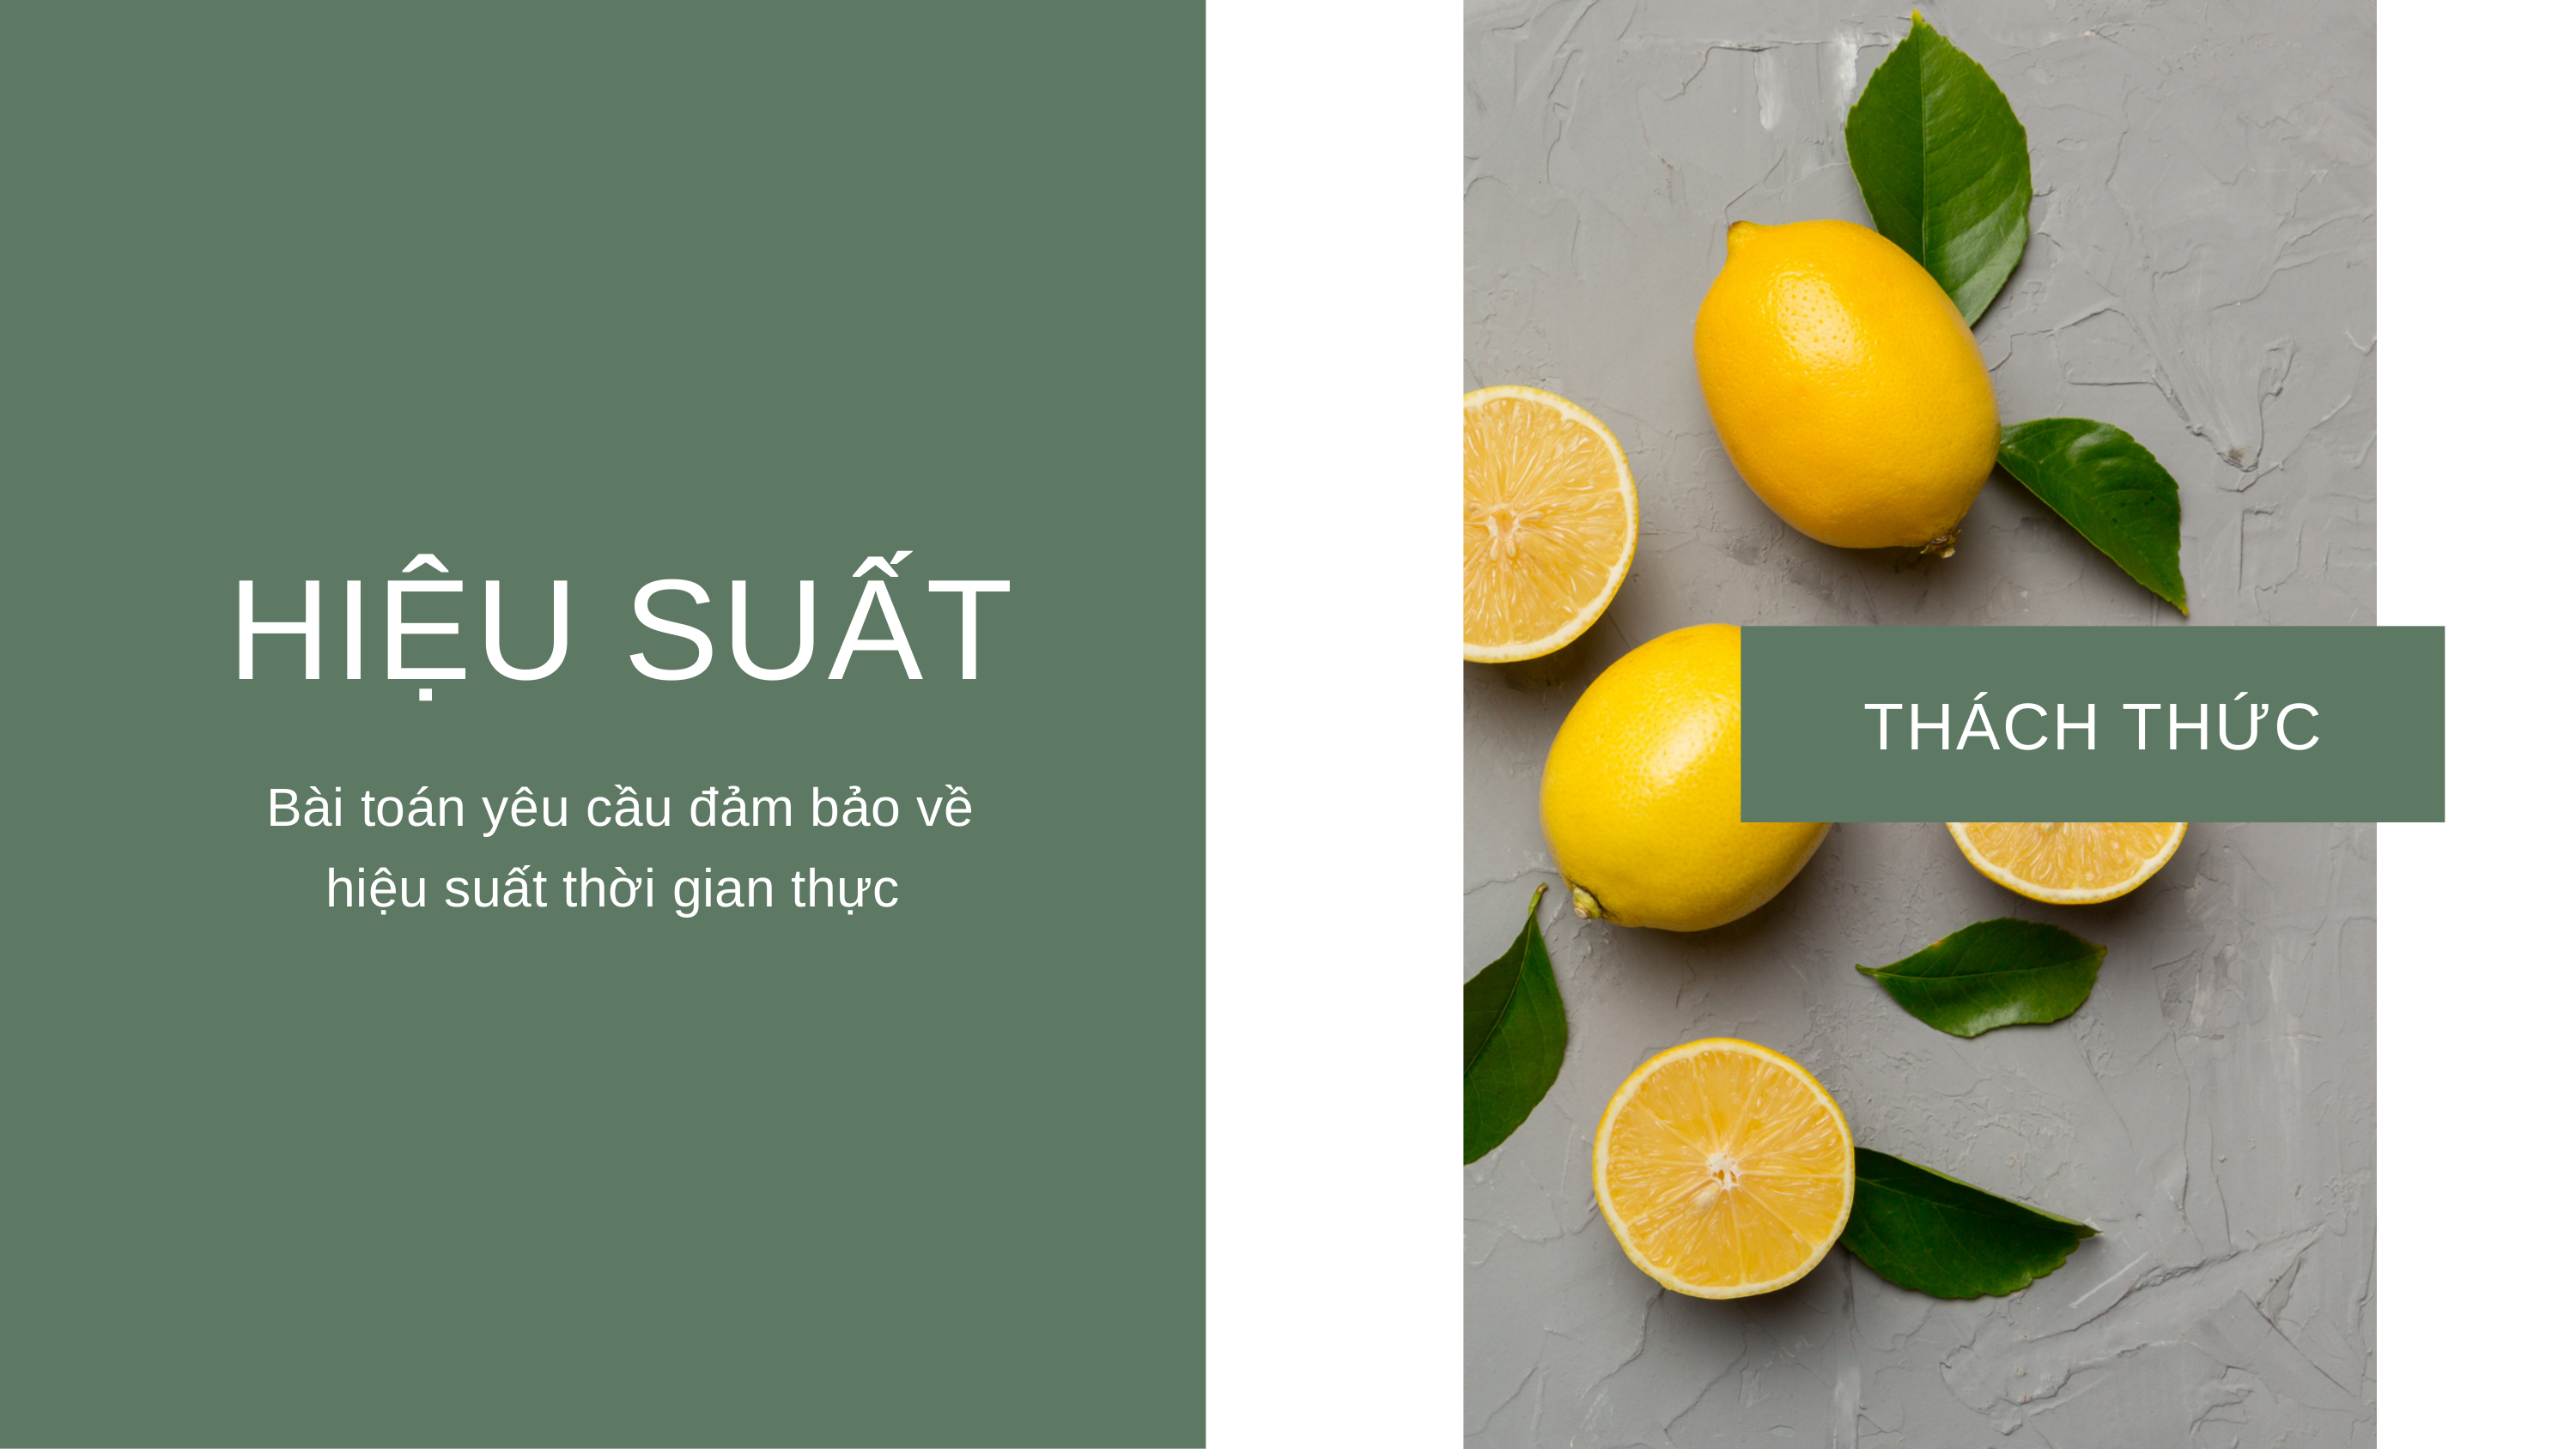

HIỆU SUẤT
Bài toán yêu cầu đảm bảo về hiệu suất thời gian thực

THÁCH THỨC